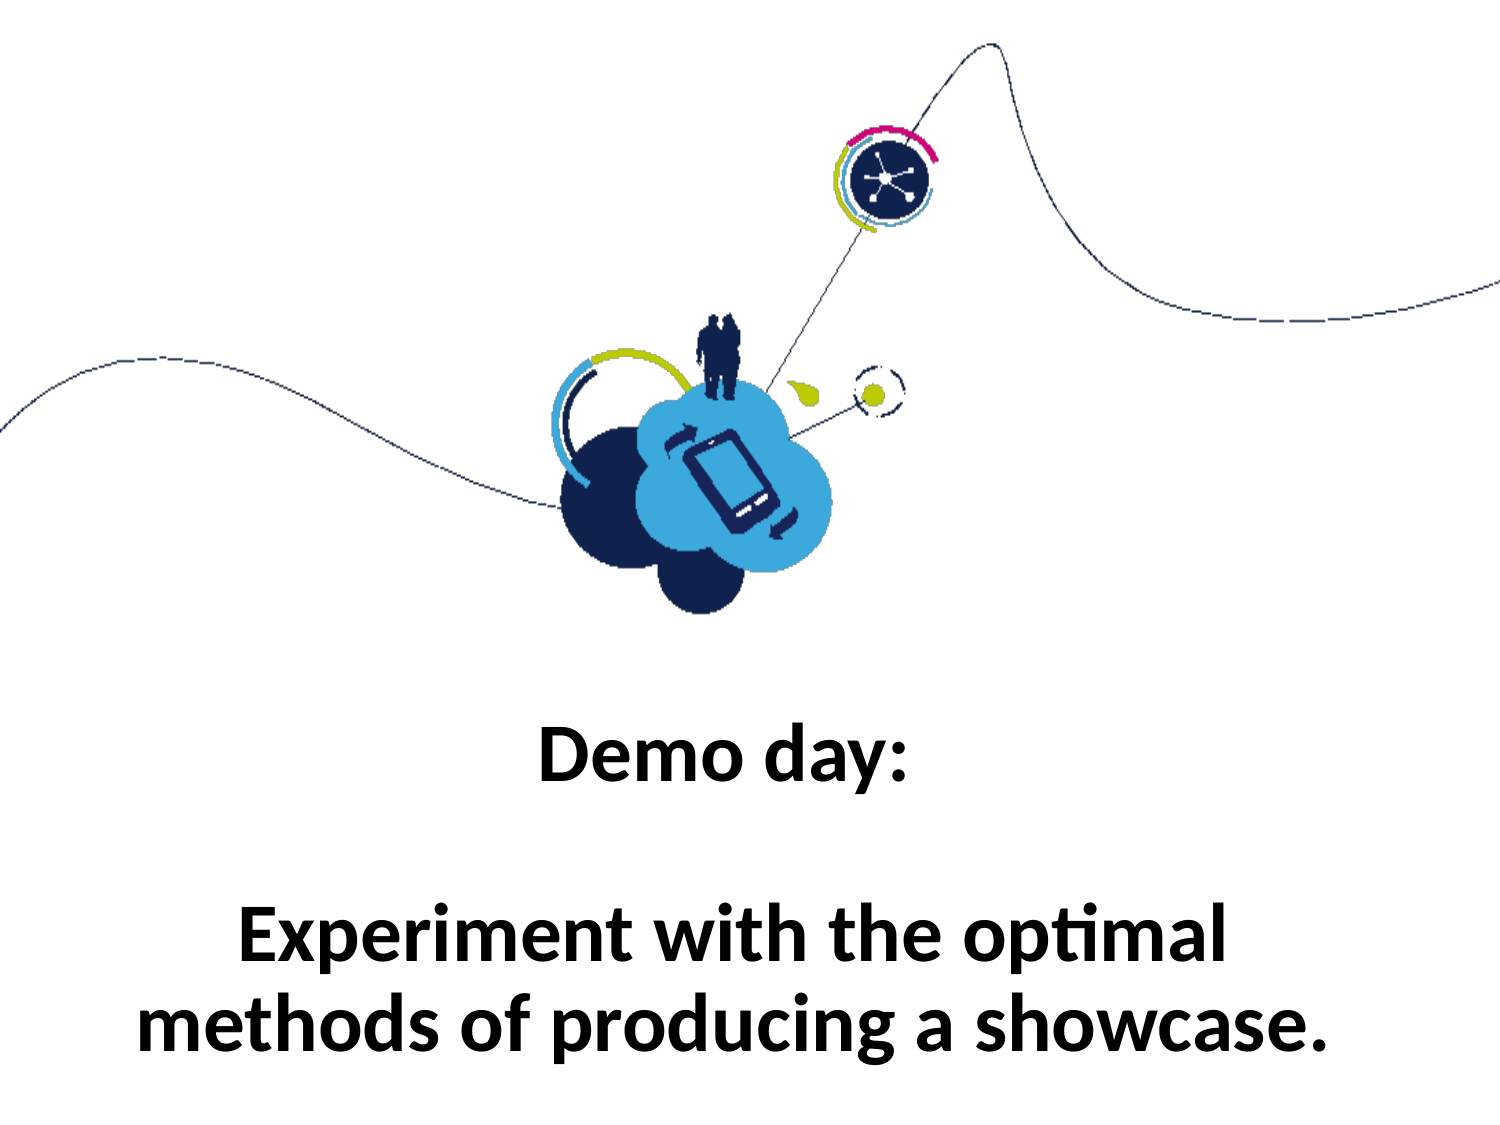

# Demo day: Experiment with the optimal methods of producing a showcase.